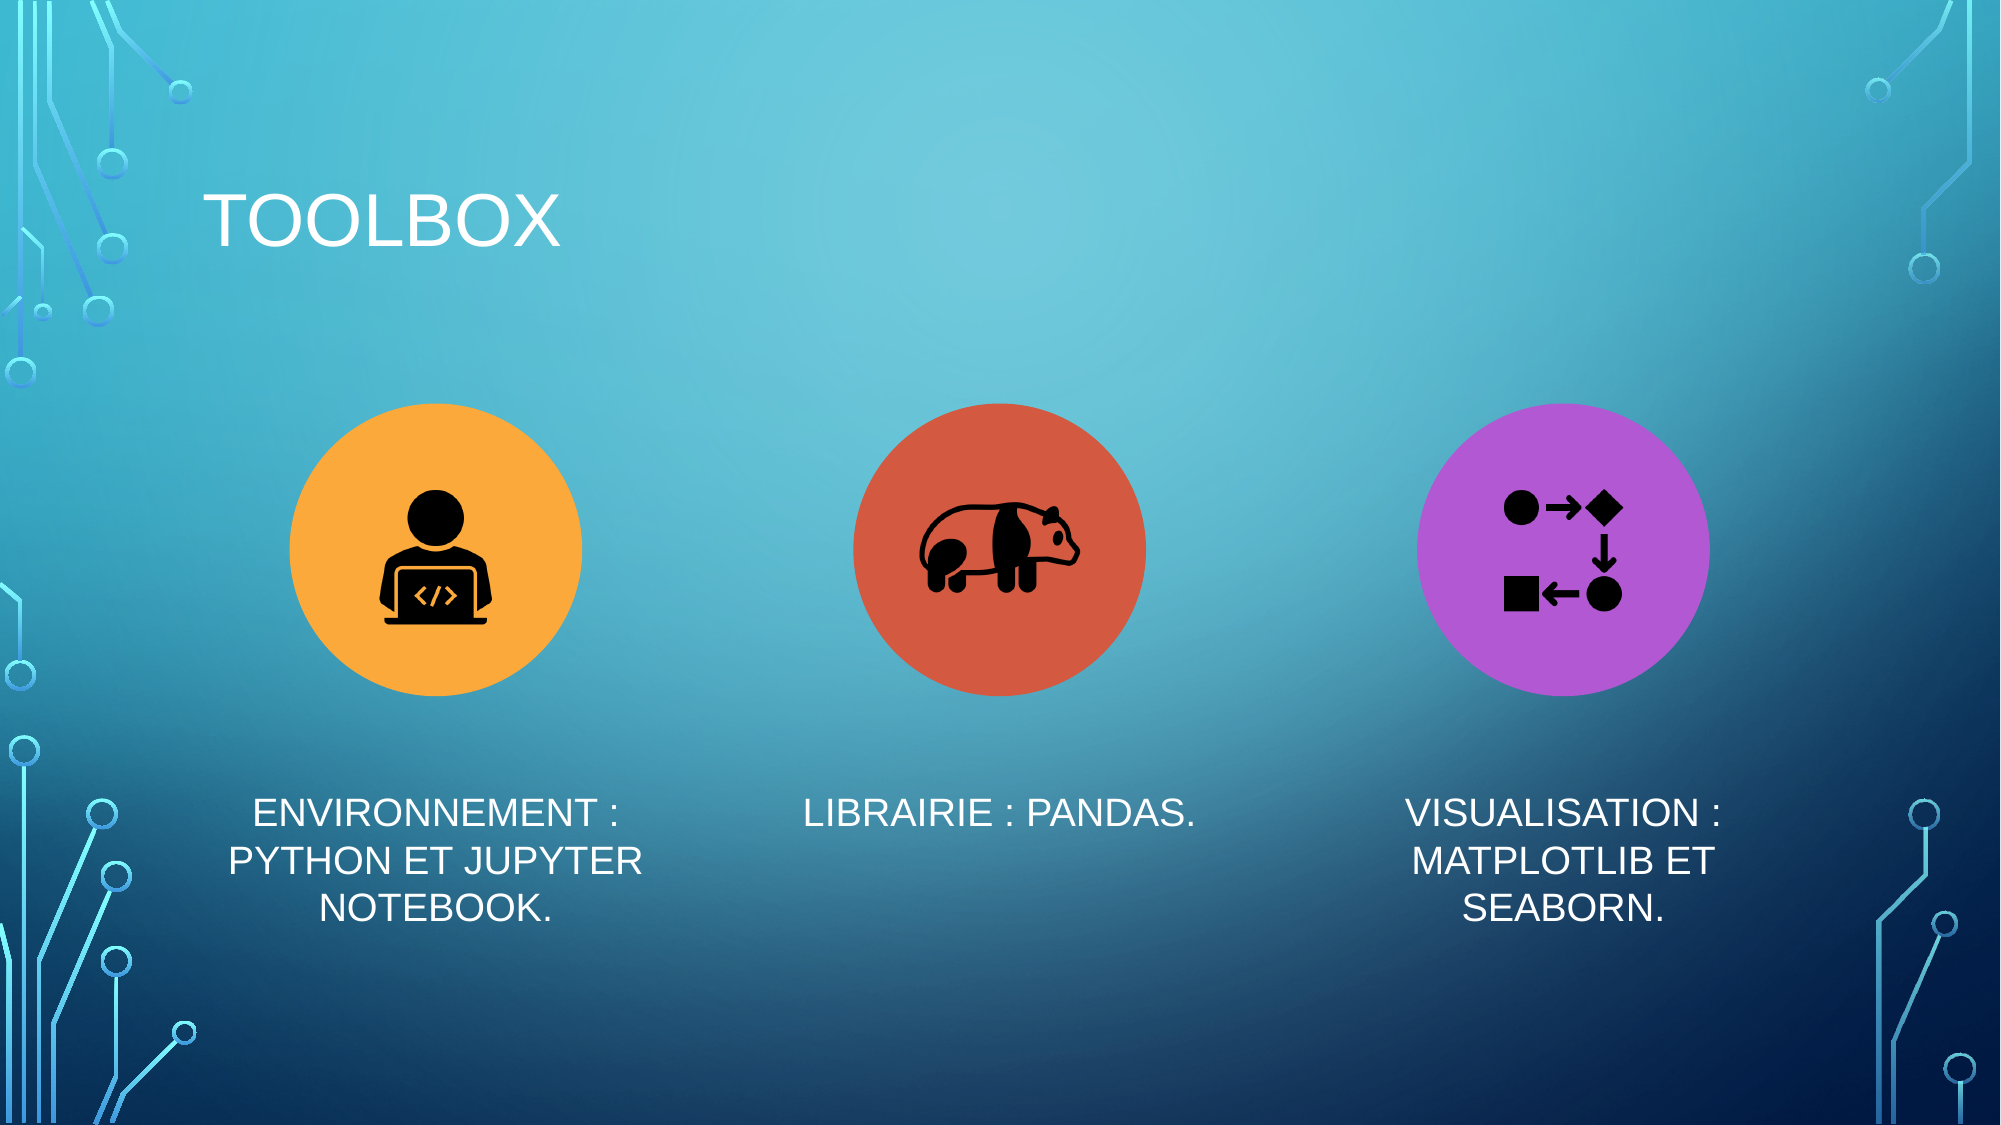

# TOOLBOX
Environnement : Python et Jupyter Notebook.
Librairie : pandas.
Visualisation : Matplotlib et Seaborn.